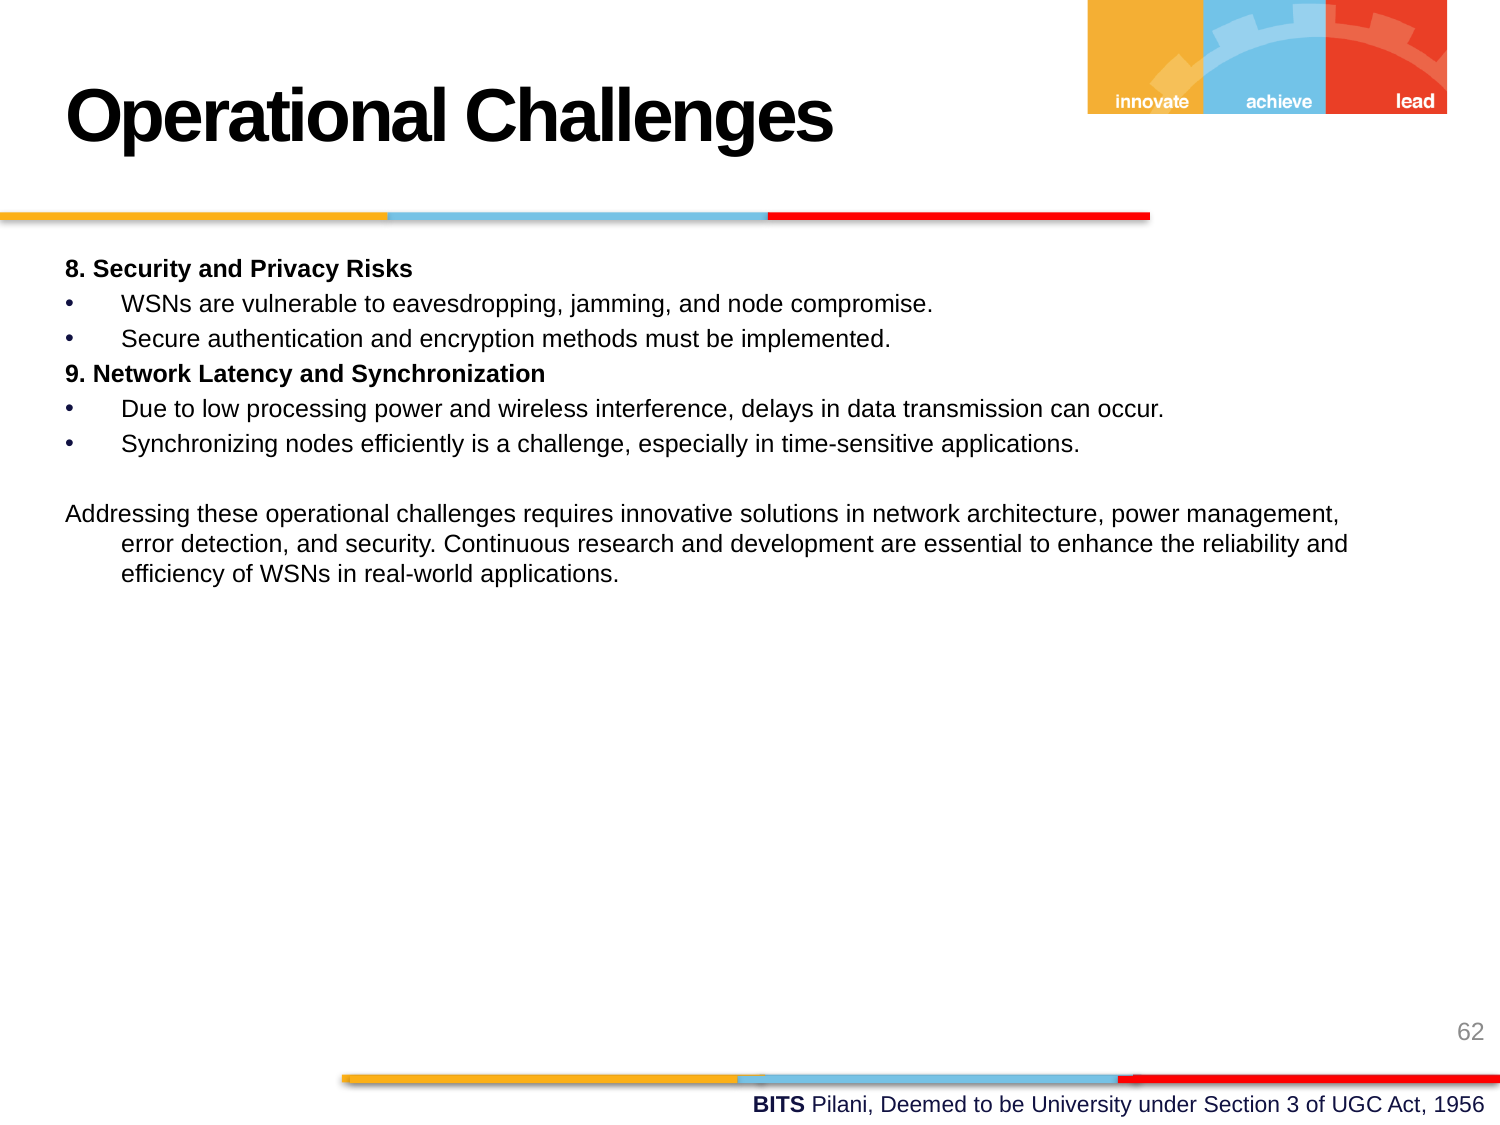

Operational Challenges
8. Security and Privacy Risks
WSNs are vulnerable to eavesdropping, jamming, and node compromise.
Secure authentication and encryption methods must be implemented.
9. Network Latency and Synchronization
Due to low processing power and wireless interference, delays in data transmission can occur.
Synchronizing nodes efficiently is a challenge, especially in time-sensitive applications.

Addressing these operational challenges requires innovative solutions in network architecture, power management, error detection, and security. Continuous research and development are essential to enhance the reliability and efficiency of WSNs in real-world applications.
62